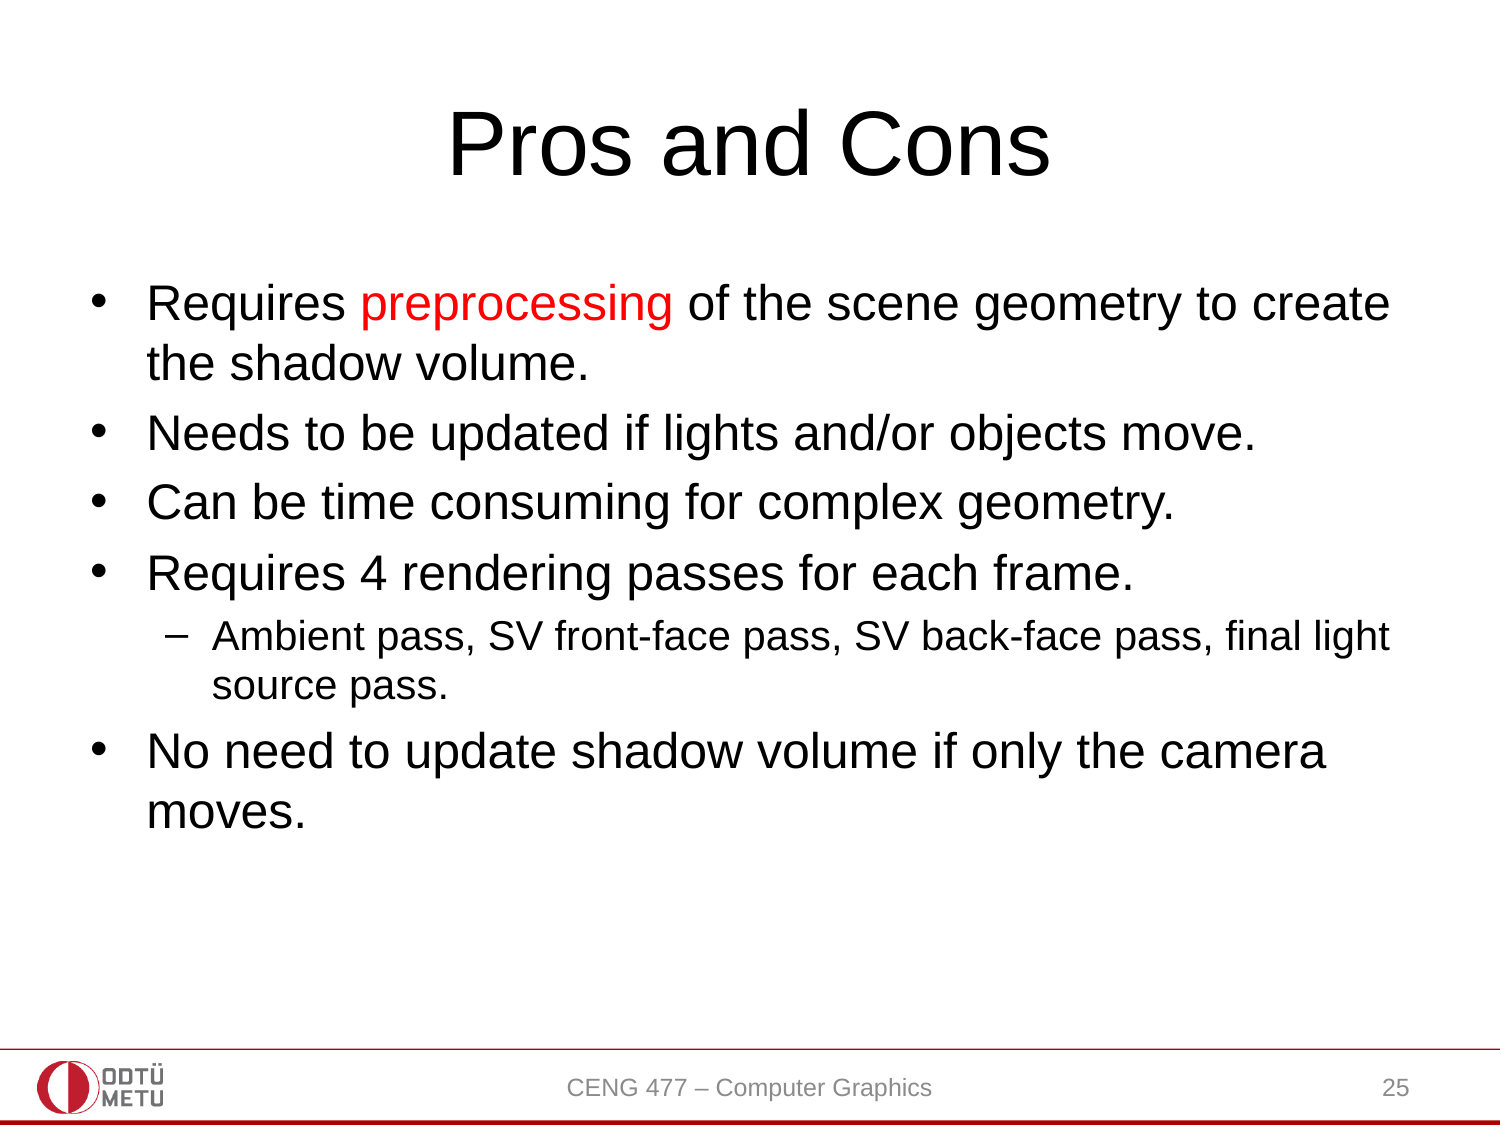

# Pros and Cons
Requires preprocessing of the scene geometry to create the shadow volume.
Needs to be updated if lights and/or objects move.
Can be time consuming for complex geometry.
Requires 4 rendering passes for each frame.
Ambient pass, SV front-face pass, SV back-face pass, final light source pass.
No need to update shadow volume if only the camera moves.
CENG 477 – Computer Graphics
25